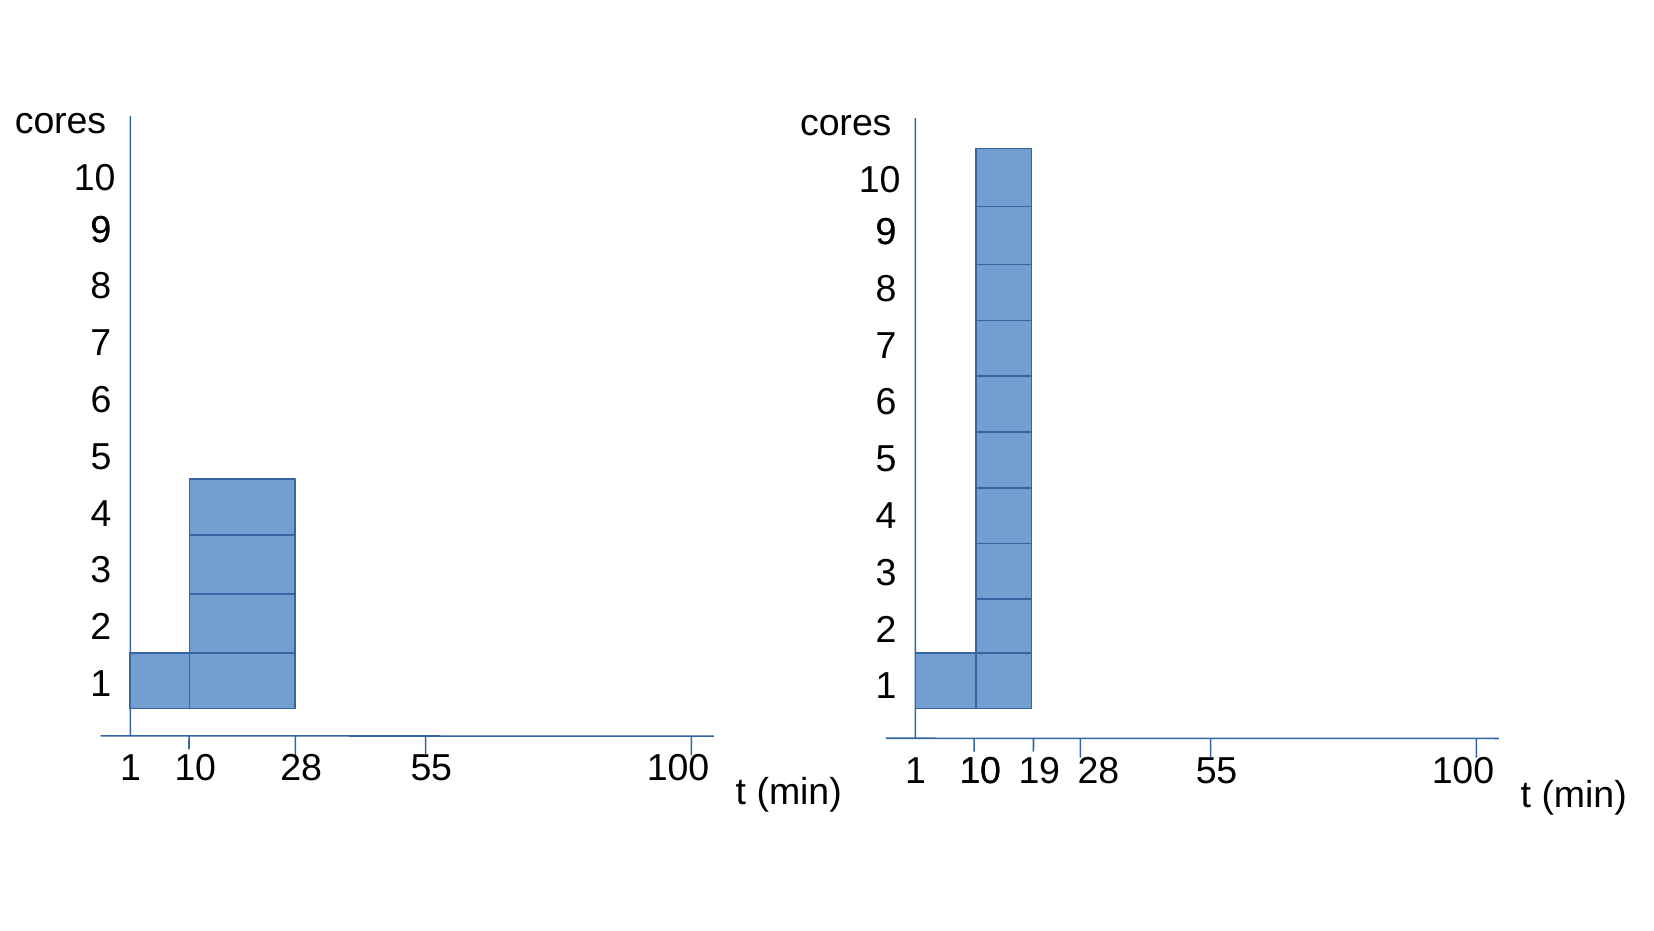

cores
cores
10
10

9
9
9
9

8
8

7
7

6
6

5
5

4
4

3
3

2
2

1

1
1
10
28
55
100
1
10
10
55
100
19
28

t (min)
t (min)